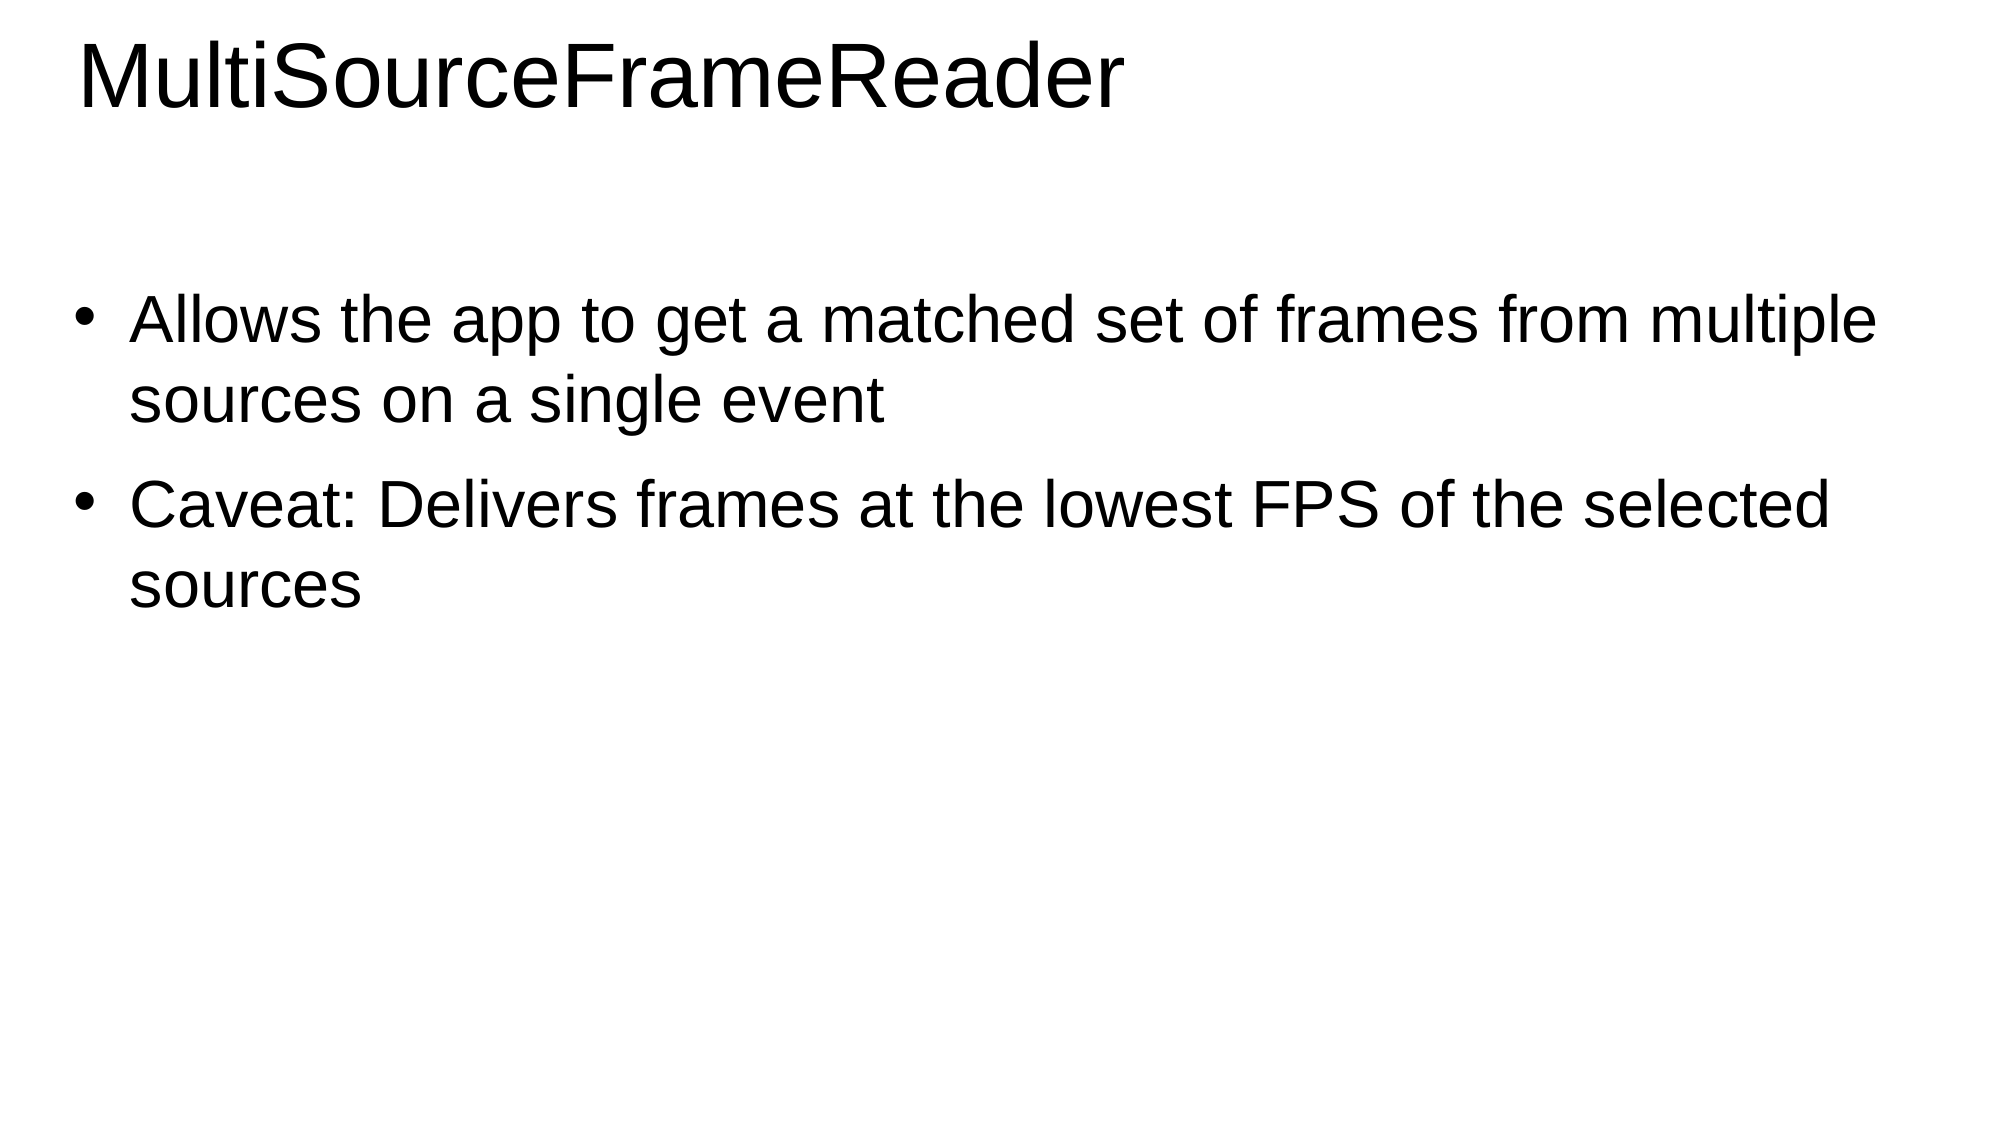

# MultiSourceFrameReader
Allows the app to get a matched set of frames from multiple sources on a single event
Caveat: Delivers frames at the lowest FPS of the selected sources